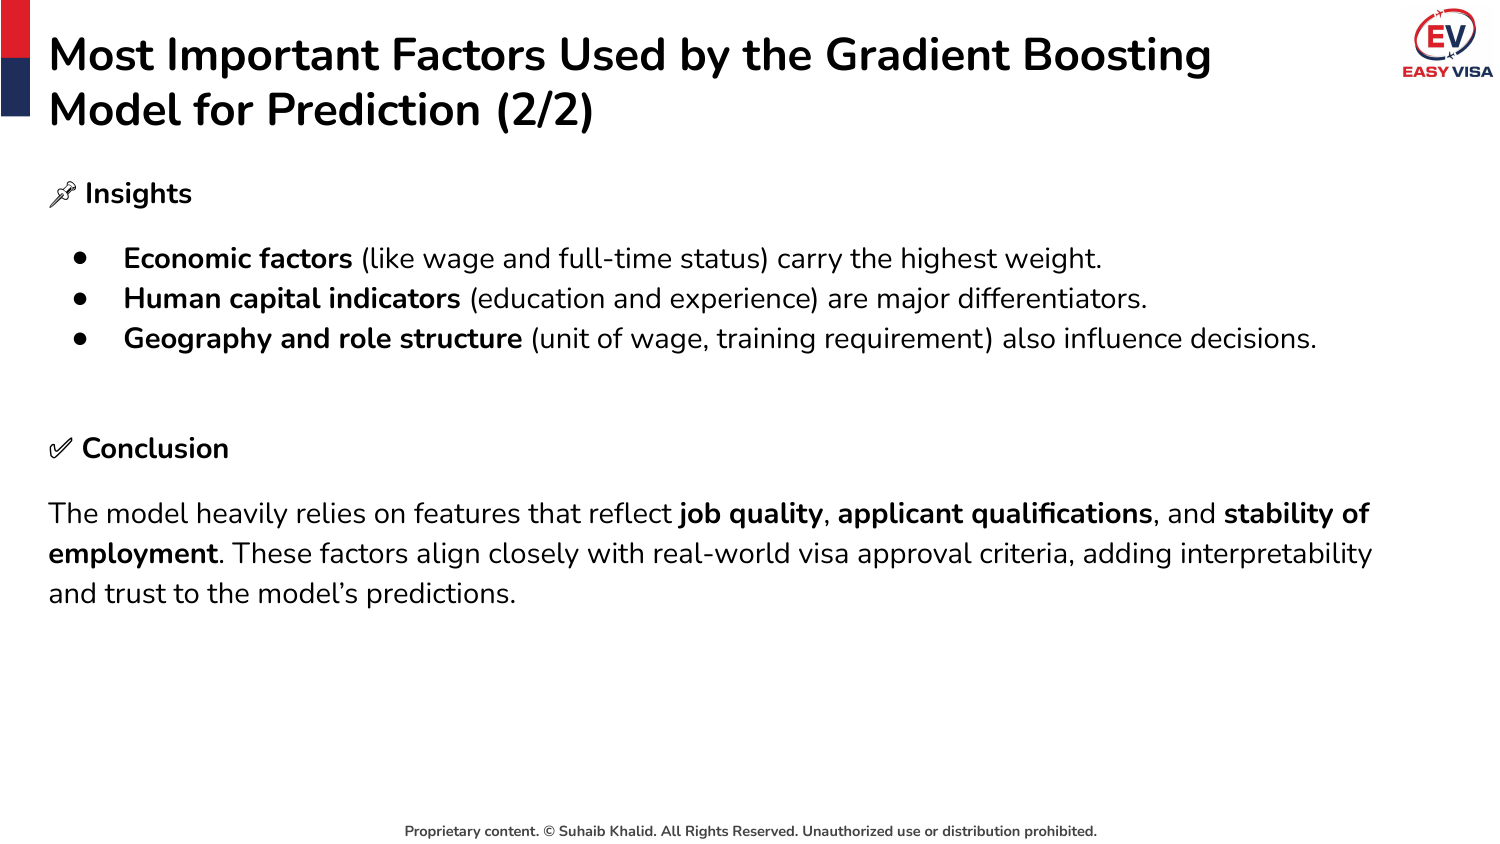

# Most Important Factors Used by the Gradient Boosting
Model for Prediction (2/2)
📌 Insights
Economic factors (like wage and full-time status) carry the highest weight.
Human capital indicators (education and experience) are major differentiators.
Geography and role structure (unit of wage, training requirement) also influence decisions.
✅ Conclusion
The model heavily relies on features that reflect job quality, applicant qualifications, and stability of employment. These factors align closely with real-world visa approval criteria, adding interpretability and trust to the model’s predictions.